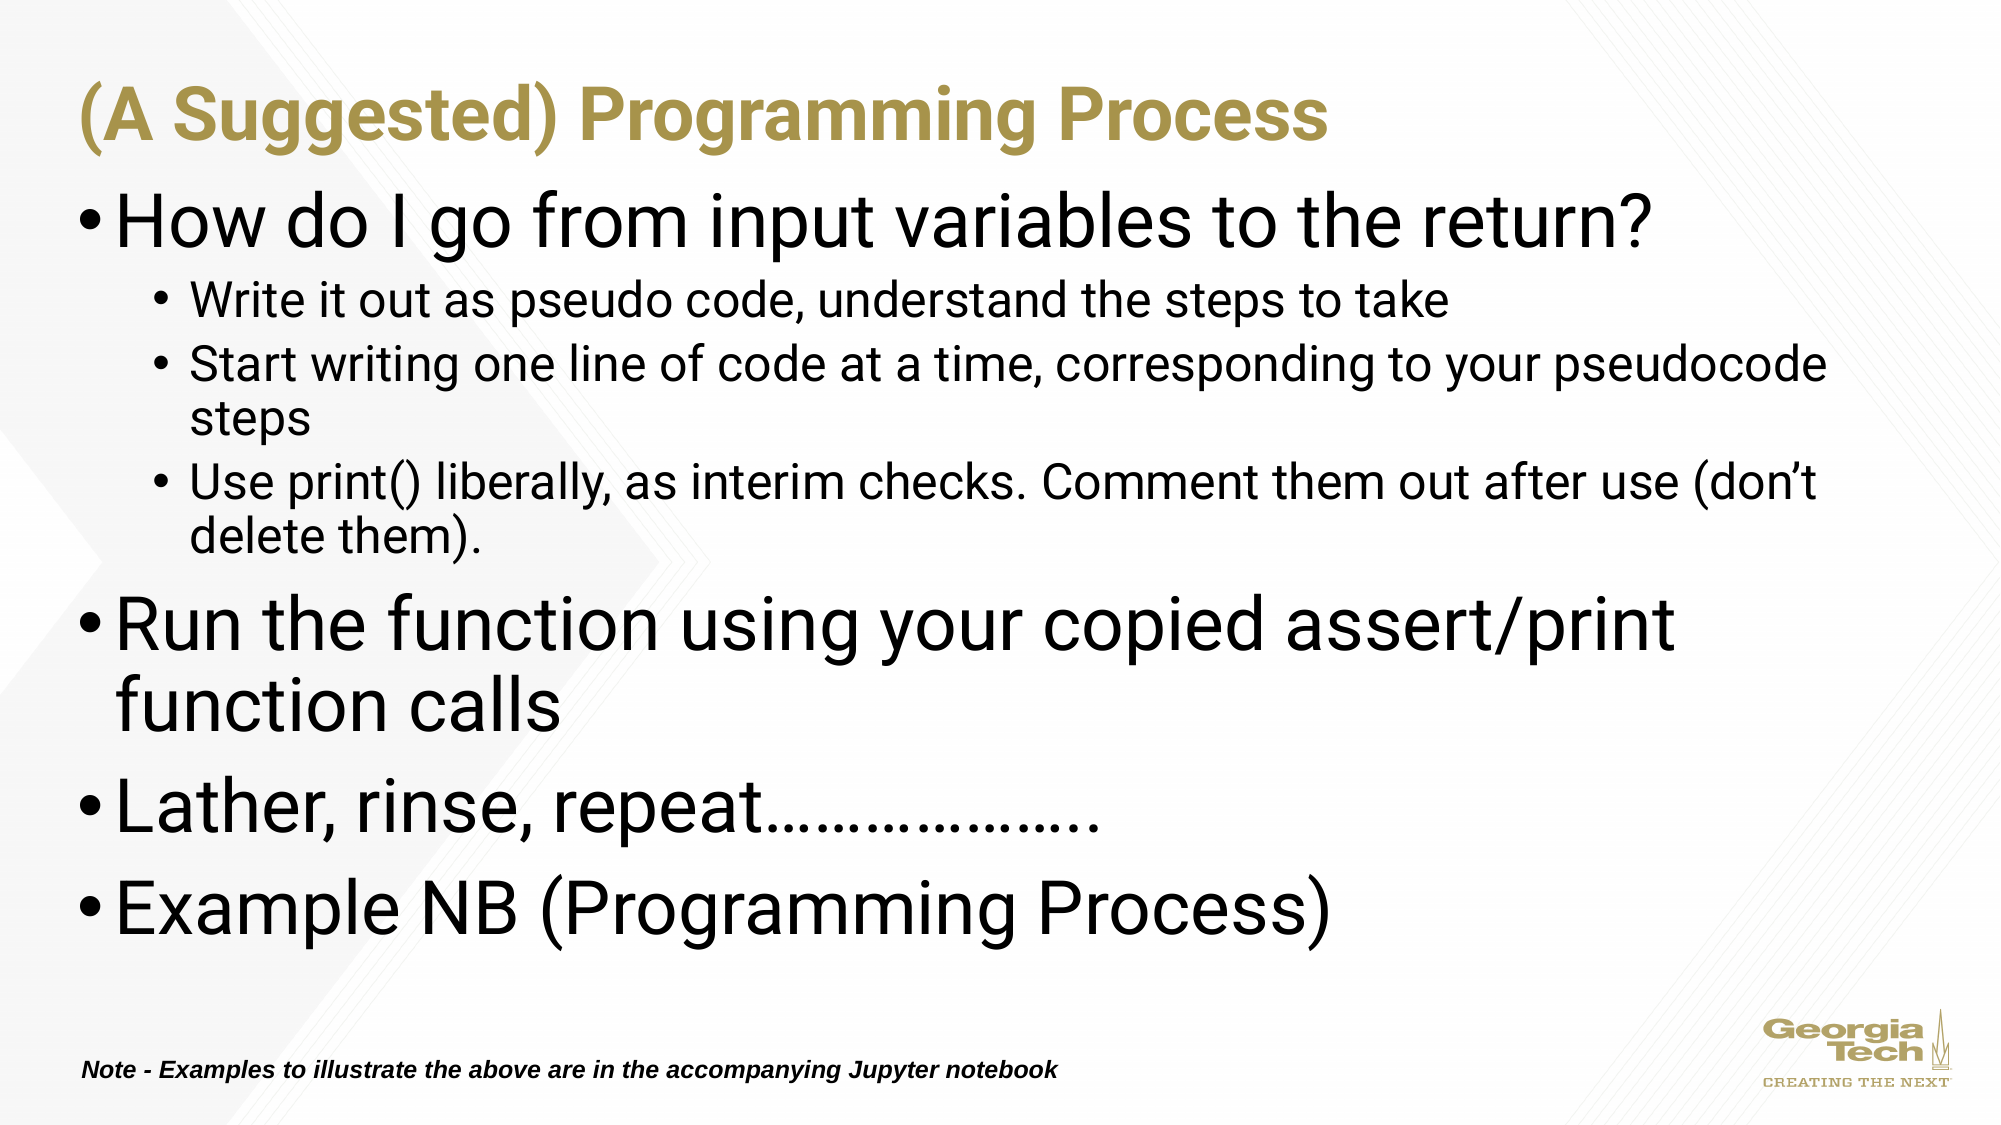

# (A Suggested) Programming Process
How do I go from input variables to the return?
Write it out as pseudo code, understand the steps to take
Start writing one line of code at a time, corresponding to your pseudocode steps
Use print() liberally, as interim checks. Comment them out after use (don’t delete them).
Run the function using your copied assert/print function calls
Lather, rinse, repeat………………..
Example NB (Programming Process)
Note - Examples to illustrate the above are in the accompanying Jupyter notebook